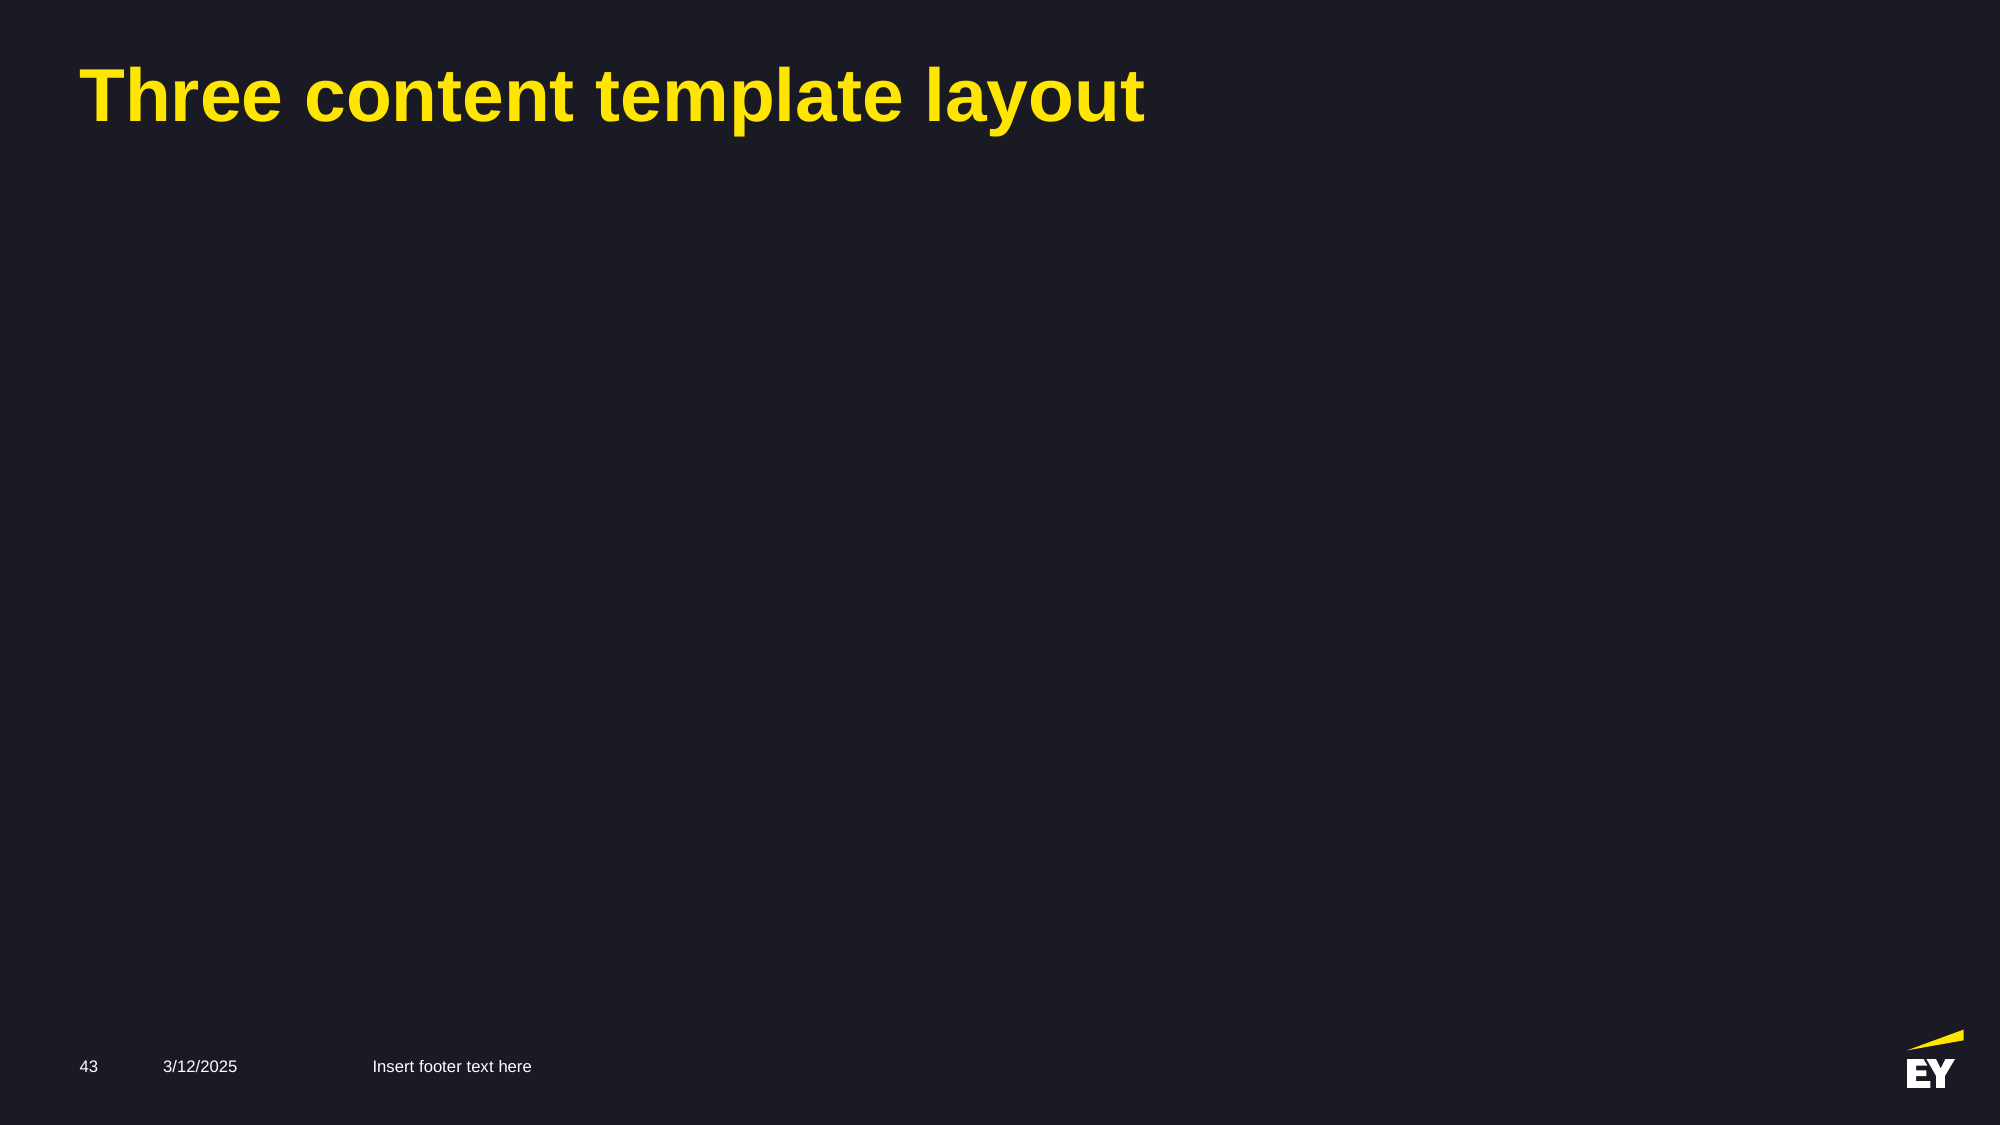

# Three content template layout

43
3/12/2025
Insert footer text here